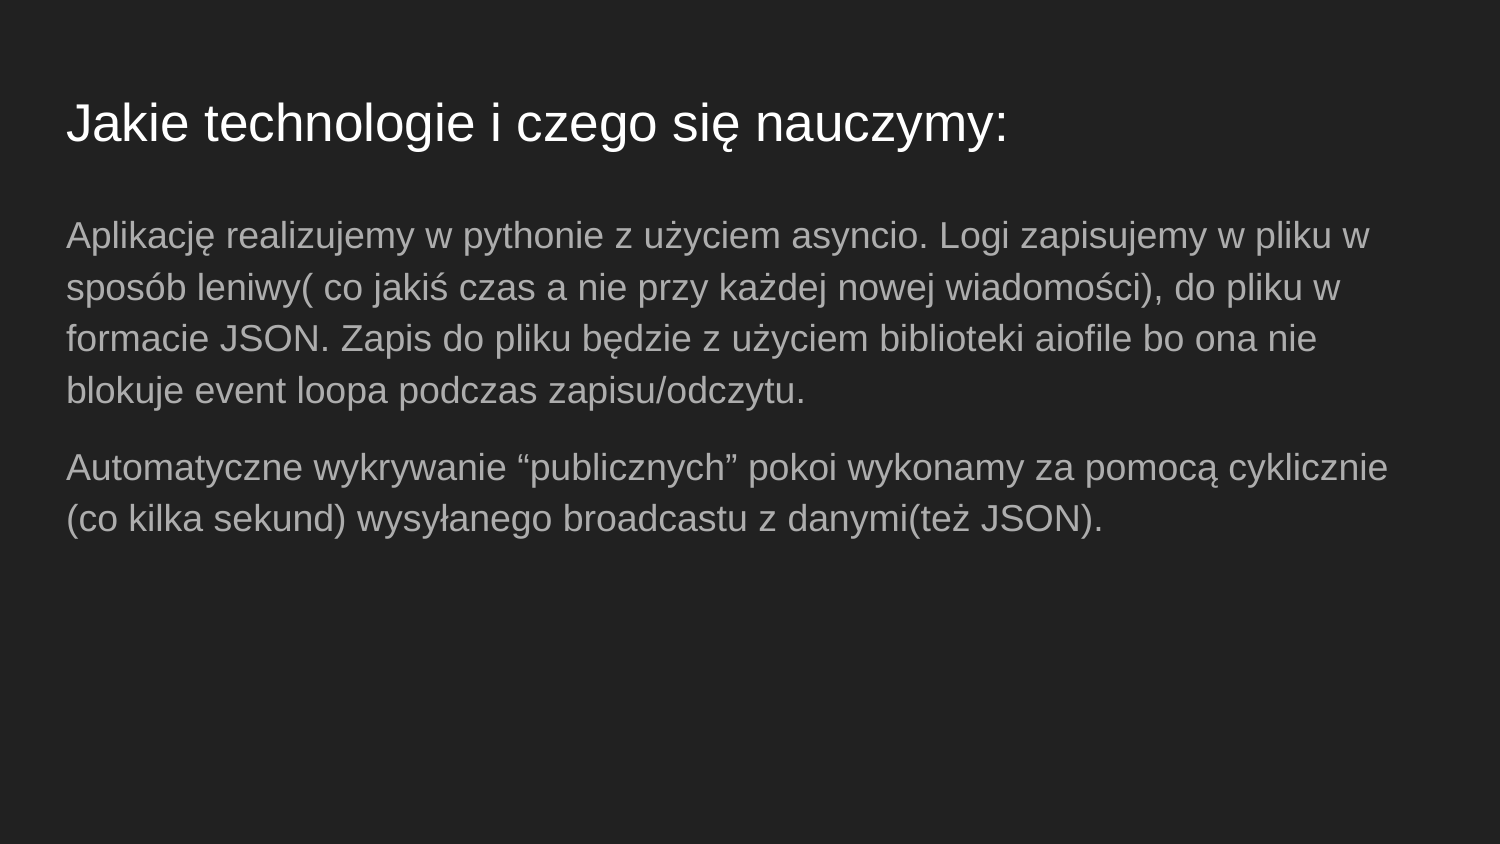

# Jakie technologie i czego się nauczymy:
Aplikację realizujemy w pythonie z użyciem asyncio. Logi zapisujemy w pliku w sposób leniwy( co jakiś czas a nie przy każdej nowej wiadomości), do pliku w formacie JSON. Zapis do pliku będzie z użyciem biblioteki aiofile bo ona nie blokuje event loopa podczas zapisu/odczytu.
Automatyczne wykrywanie “publicznych” pokoi wykonamy za pomocą cyklicznie (co kilka sekund) wysyłanego broadcastu z danymi(też JSON).